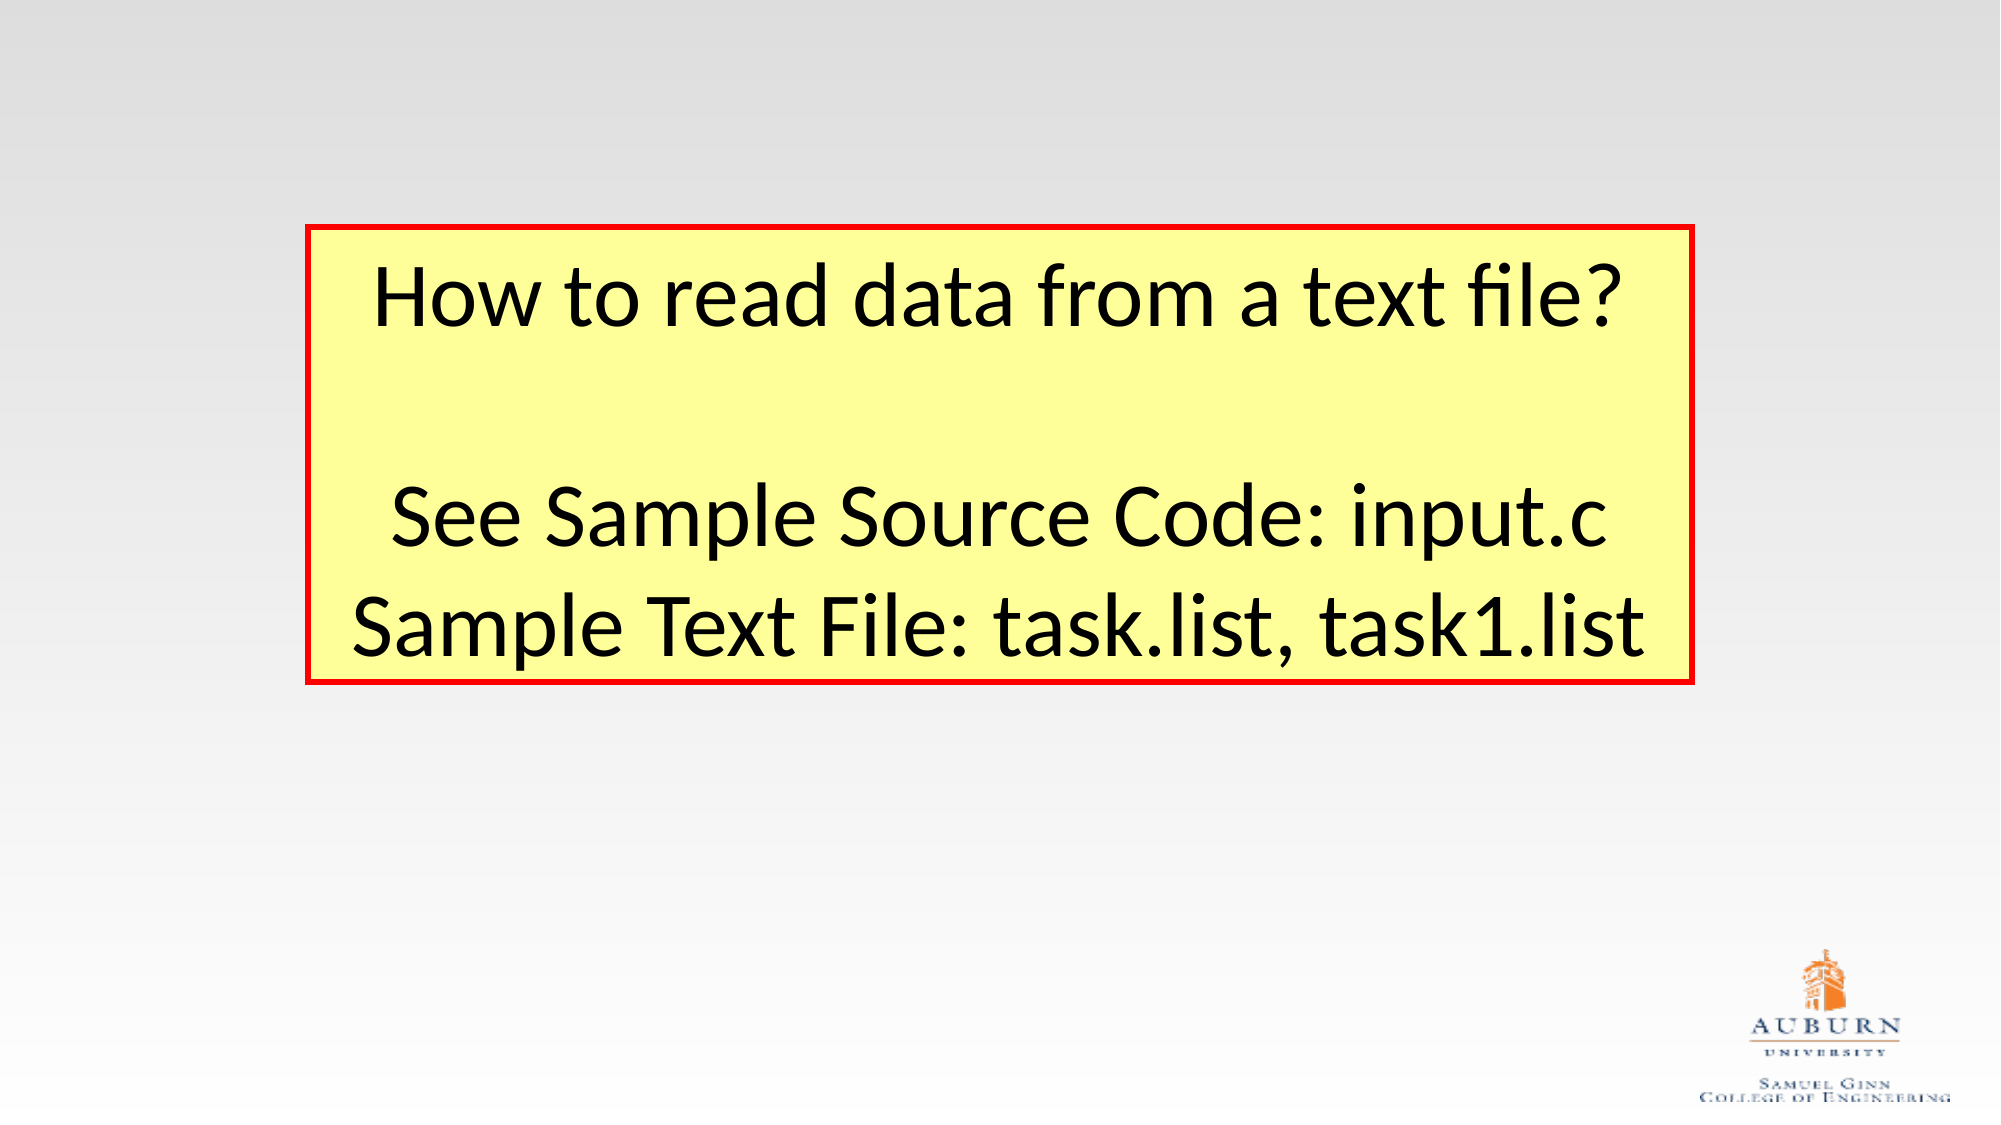

How to read data from a text file?

See Sample Source Code: input.c
Sample Text File: task.list, task1.list